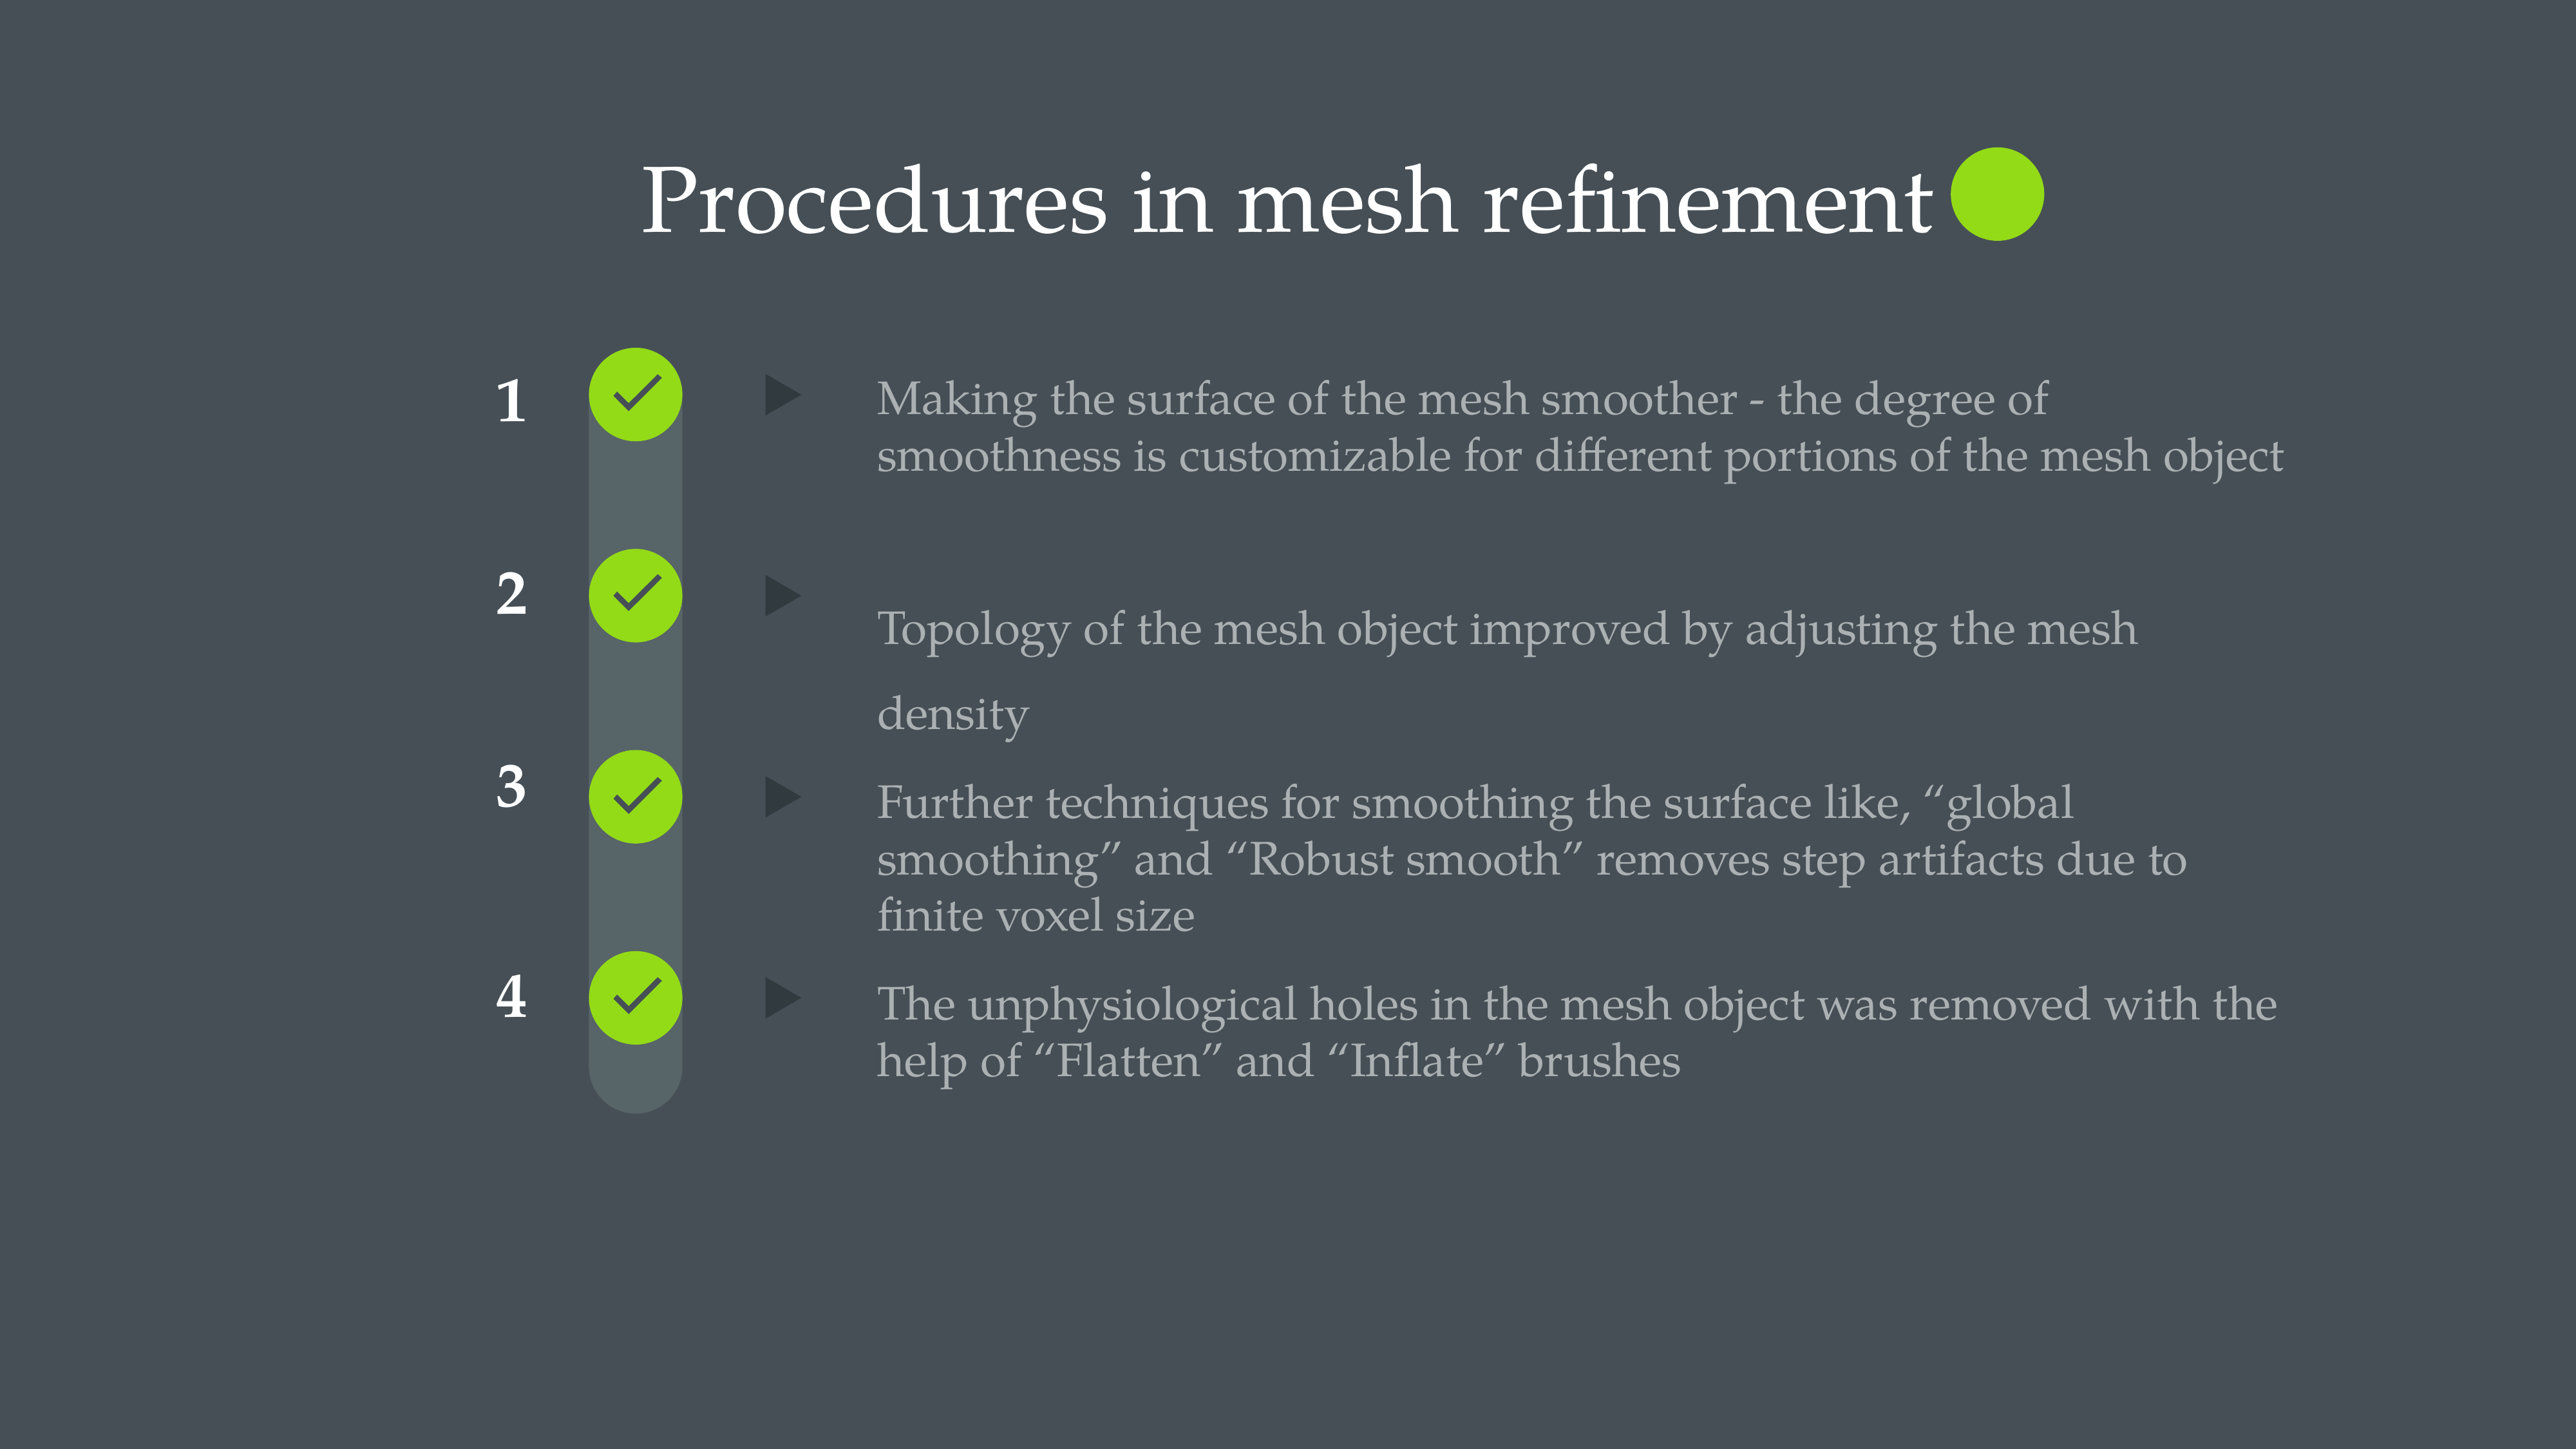

Procedures in mesh refinement

1

2

3

4

Making the surface of the mesh smoother - the degree of smoothness is customizable for different portions of the mesh object
Topology of the mesh object improved by adjusting the mesh density
Further techniques for smoothing the surface like, “global smoothing” and “Robust smooth” removes step artifacts due to finite voxel size
The unphysiological holes in the mesh object was removed with the help of “Flatten” and “Inflate” brushes